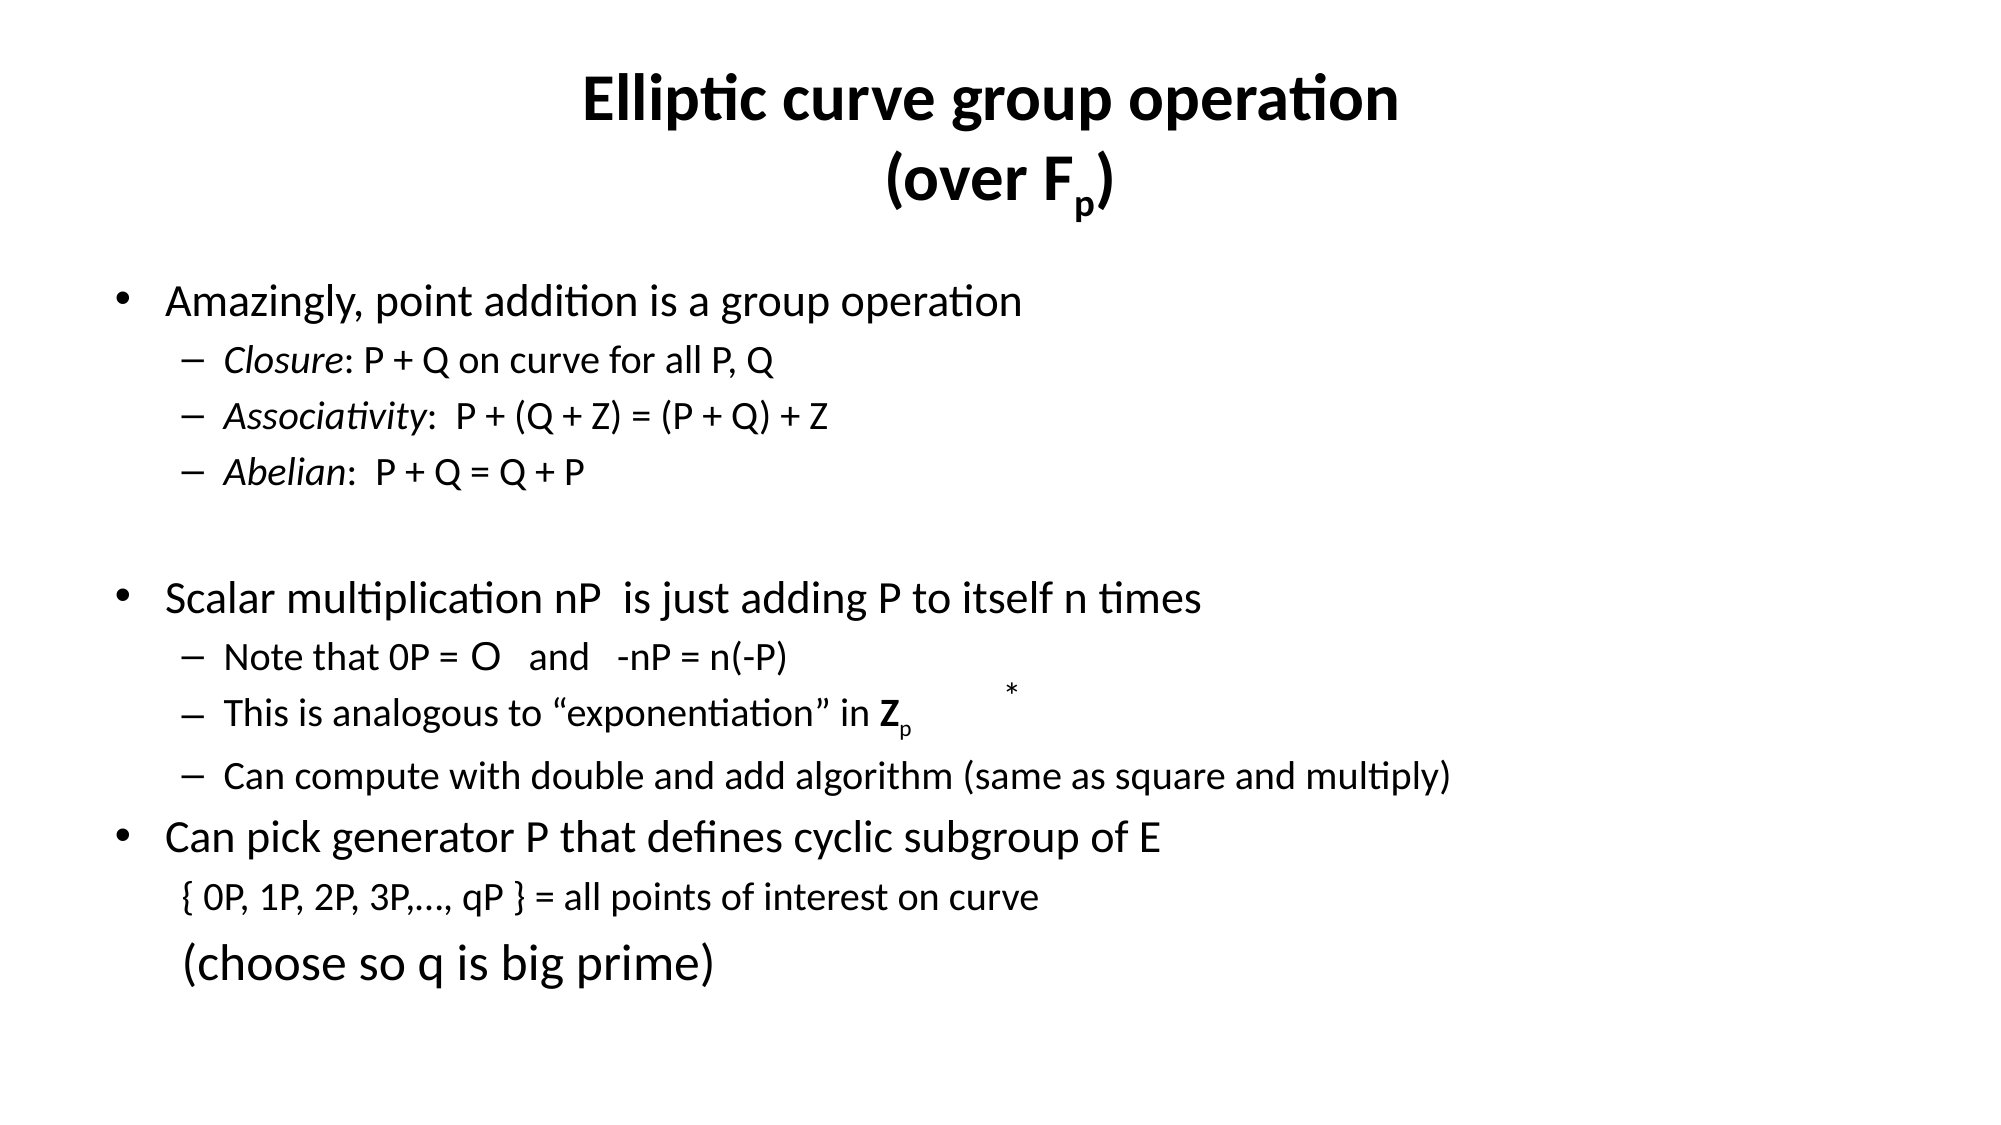

# Elliptic curve group operation (over Fp)
Amazingly, point addition is a group operation
Closure: P + Q on curve for all P, Q
Associativity:  P + (Q + Z) = (P + Q) + Z
Abelian:  P + Q = Q + P

Scalar multiplication nP  is just adding P to itself n times
Note that 0P = O   and   -nP = n(-P)
This is analogous to “exponentiation” in Zp
Can compute with double and add algorithm (same as square and multiply)
Can pick generator P that defines cyclic subgroup of E
	{ 0P, 1P, 2P, 3P,…, qP } = all points of interest on curve
(choose so q is big prime)
*